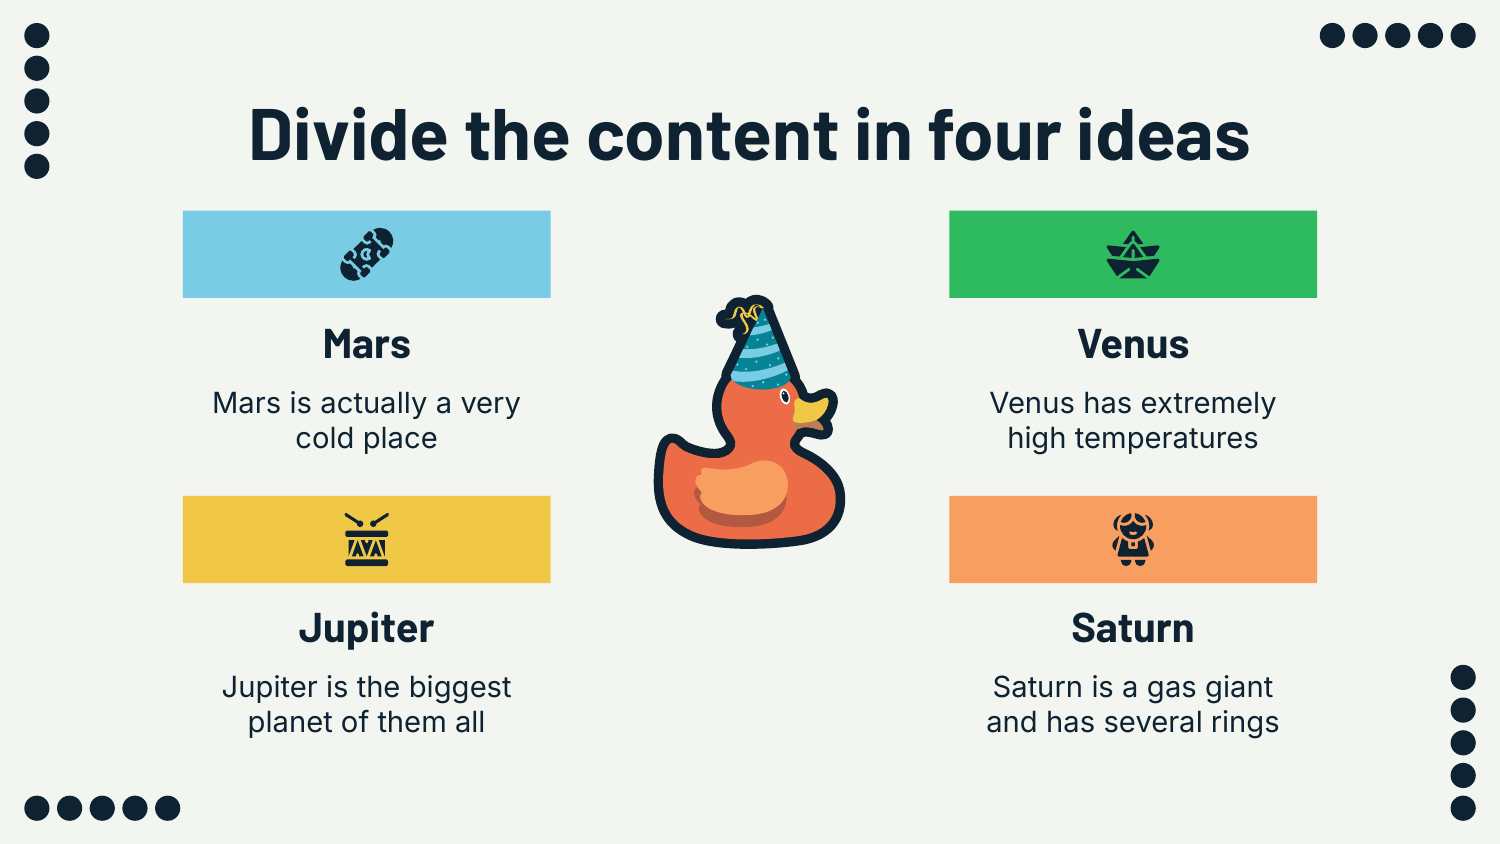

# Divide the content in four ideas

Venus
Mars
Venus has extremely high temperatures
Mars is actually a very cold place

Saturn
Jupiter
Saturn is a gas giant and has several rings
Jupiter is the biggest planet of them all